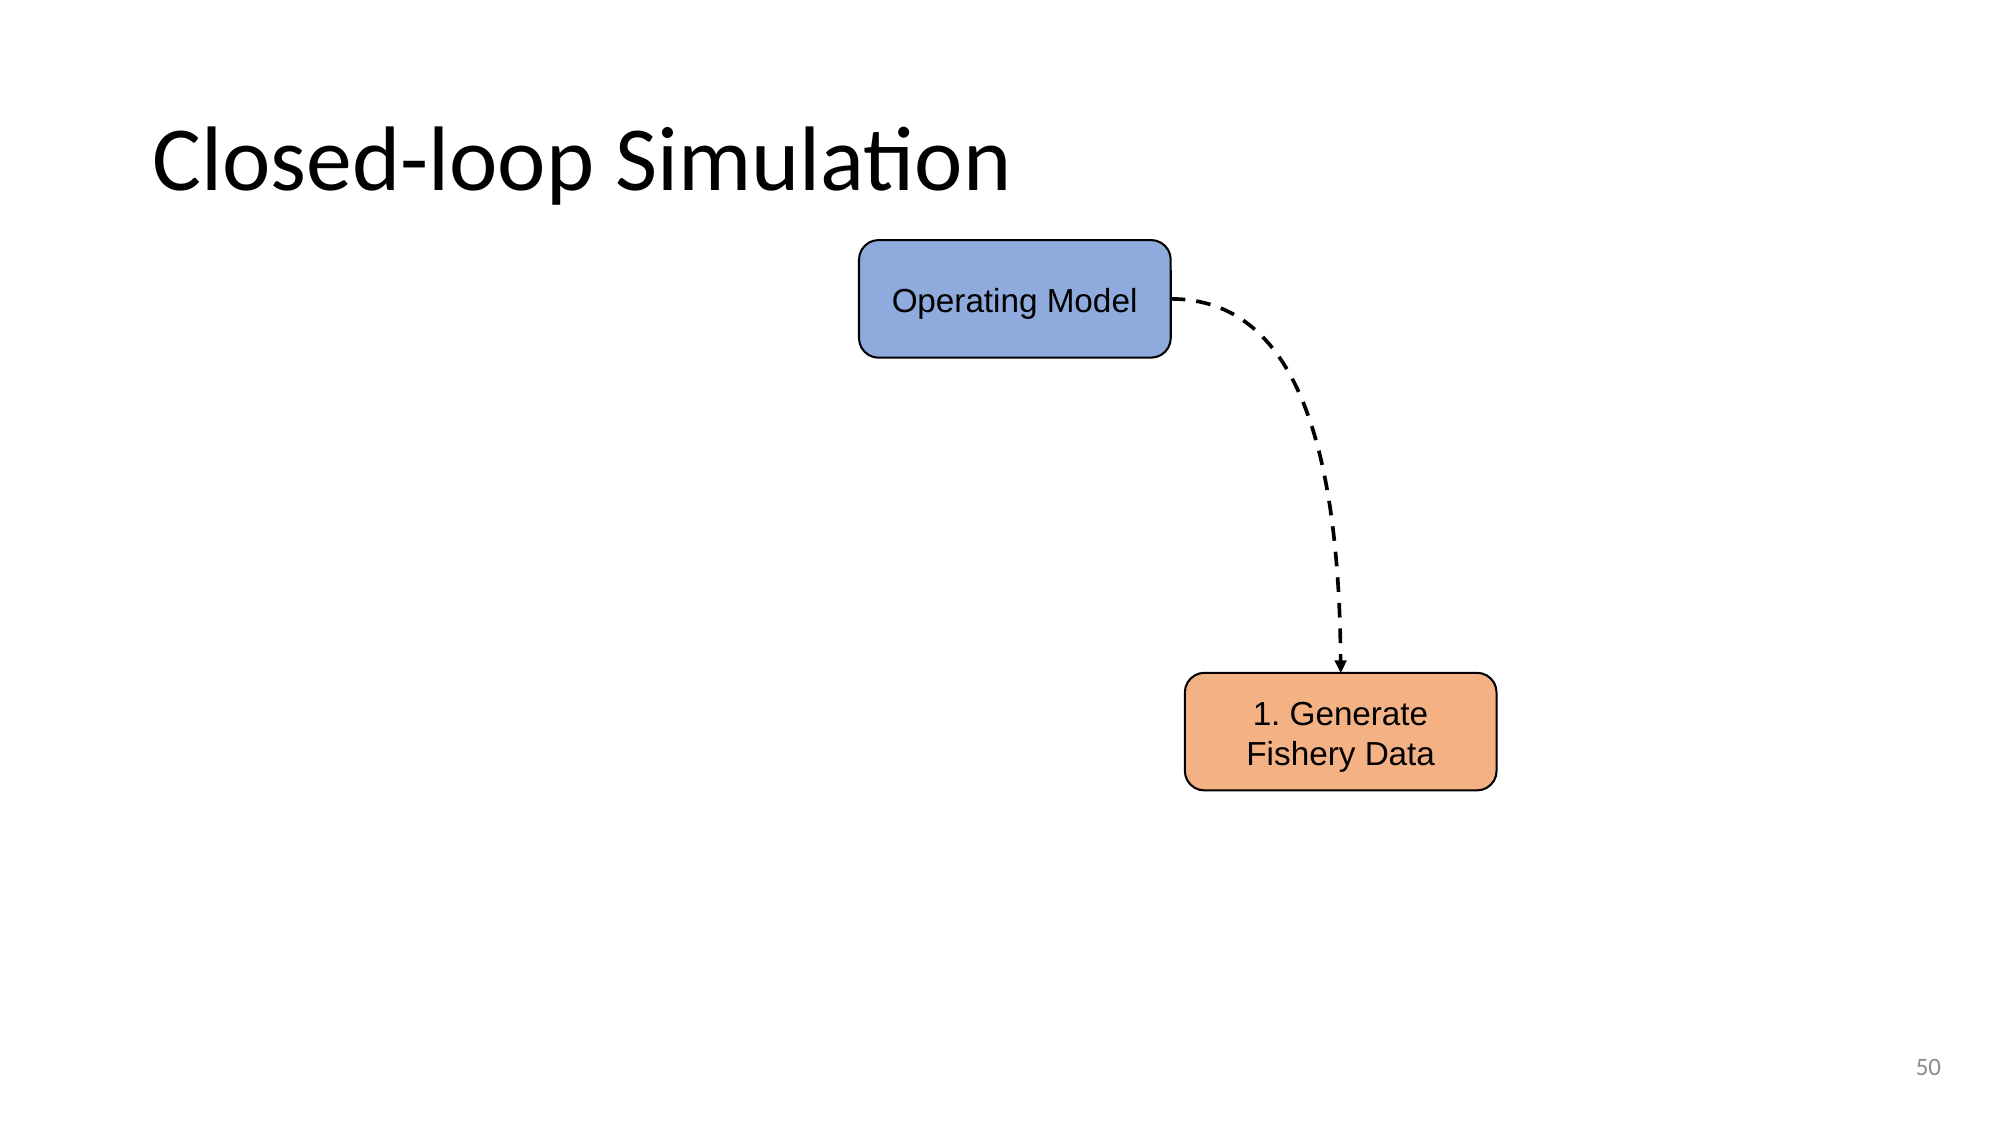

# Closed-loop Simulation
Operating Model
1. Generate Fishery Data
50